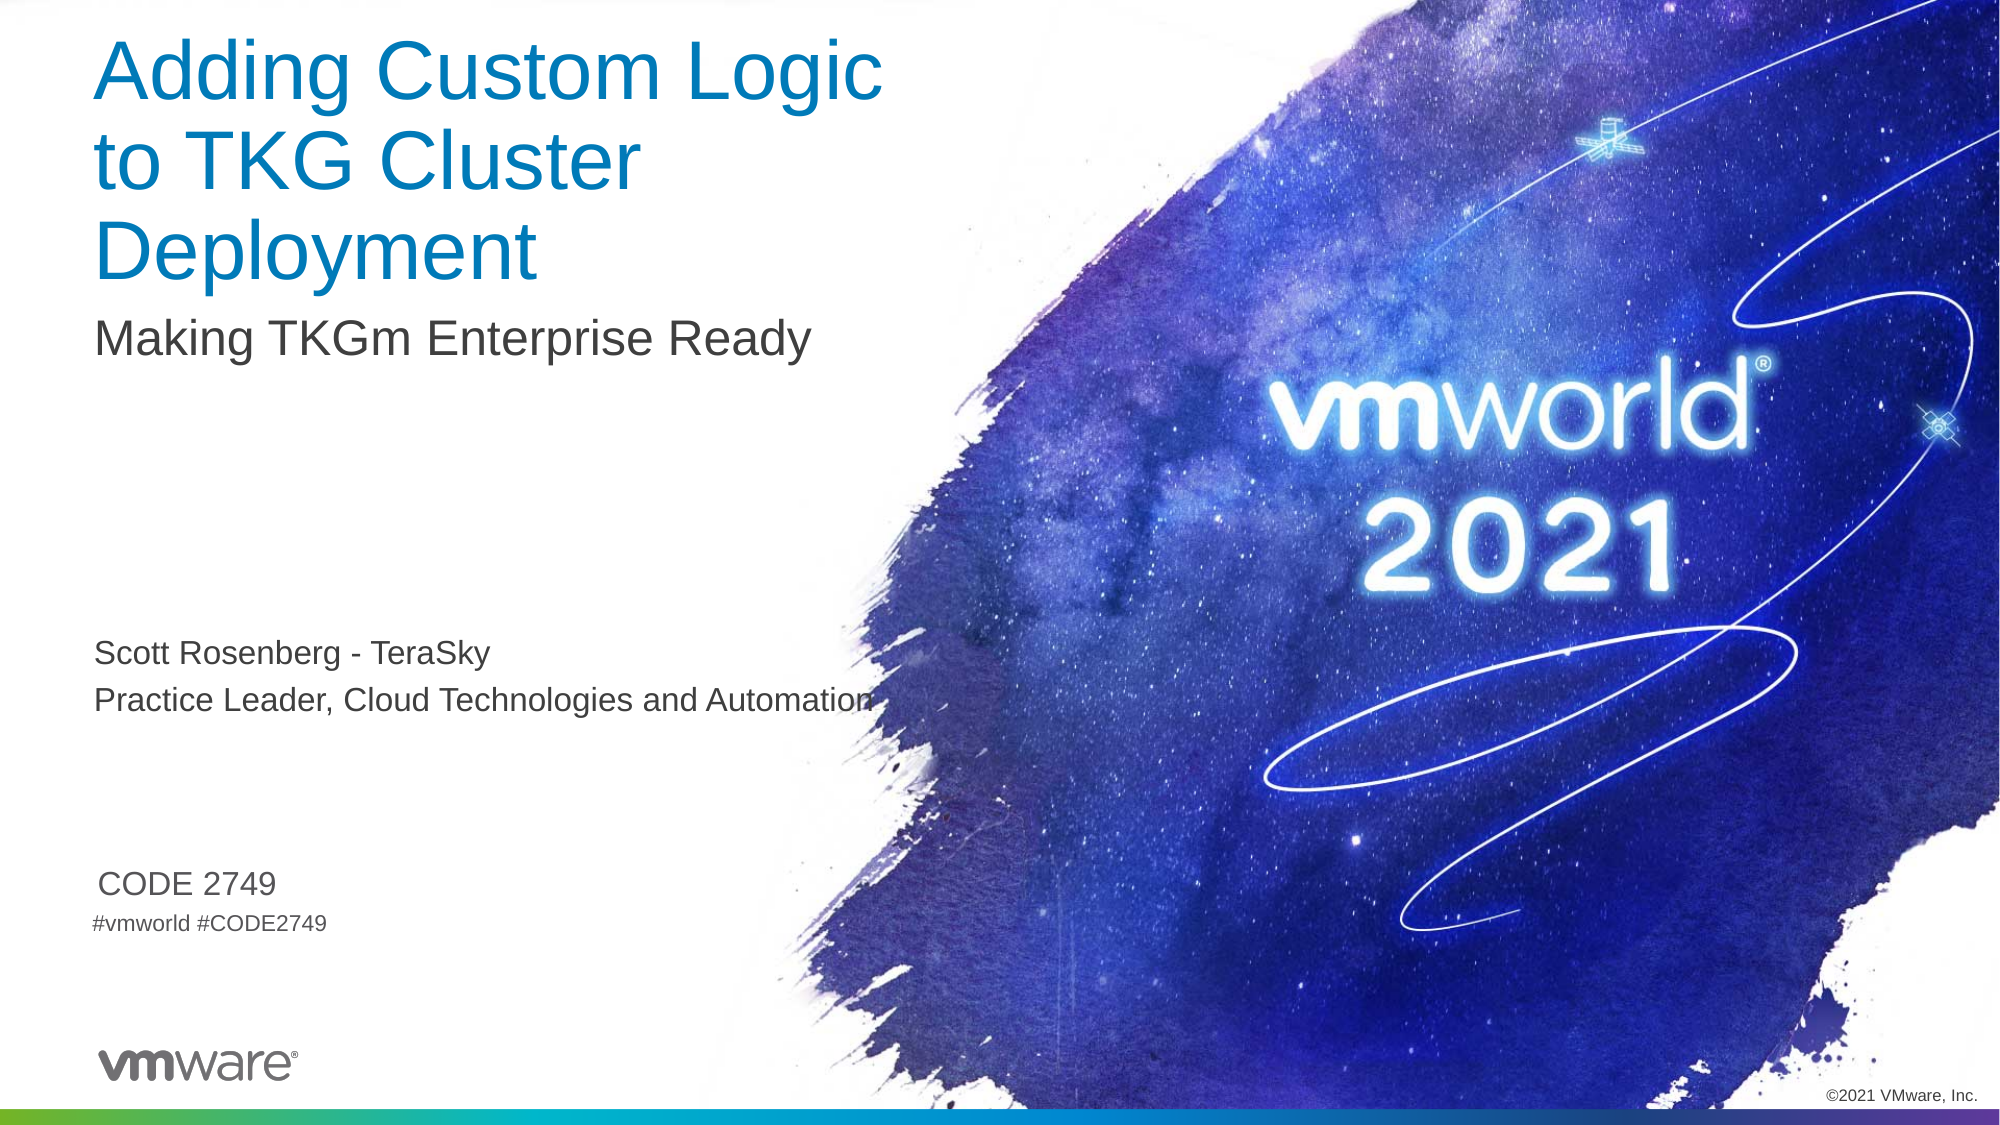

# Adding Custom Logic to TKG Cluster Deployment
Making TKGm Enterprise Ready
Scott Rosenberg - TeraSky
Practice Leader, Cloud Technologies and Automation
CODE 2749
#vmworld #CODE2749